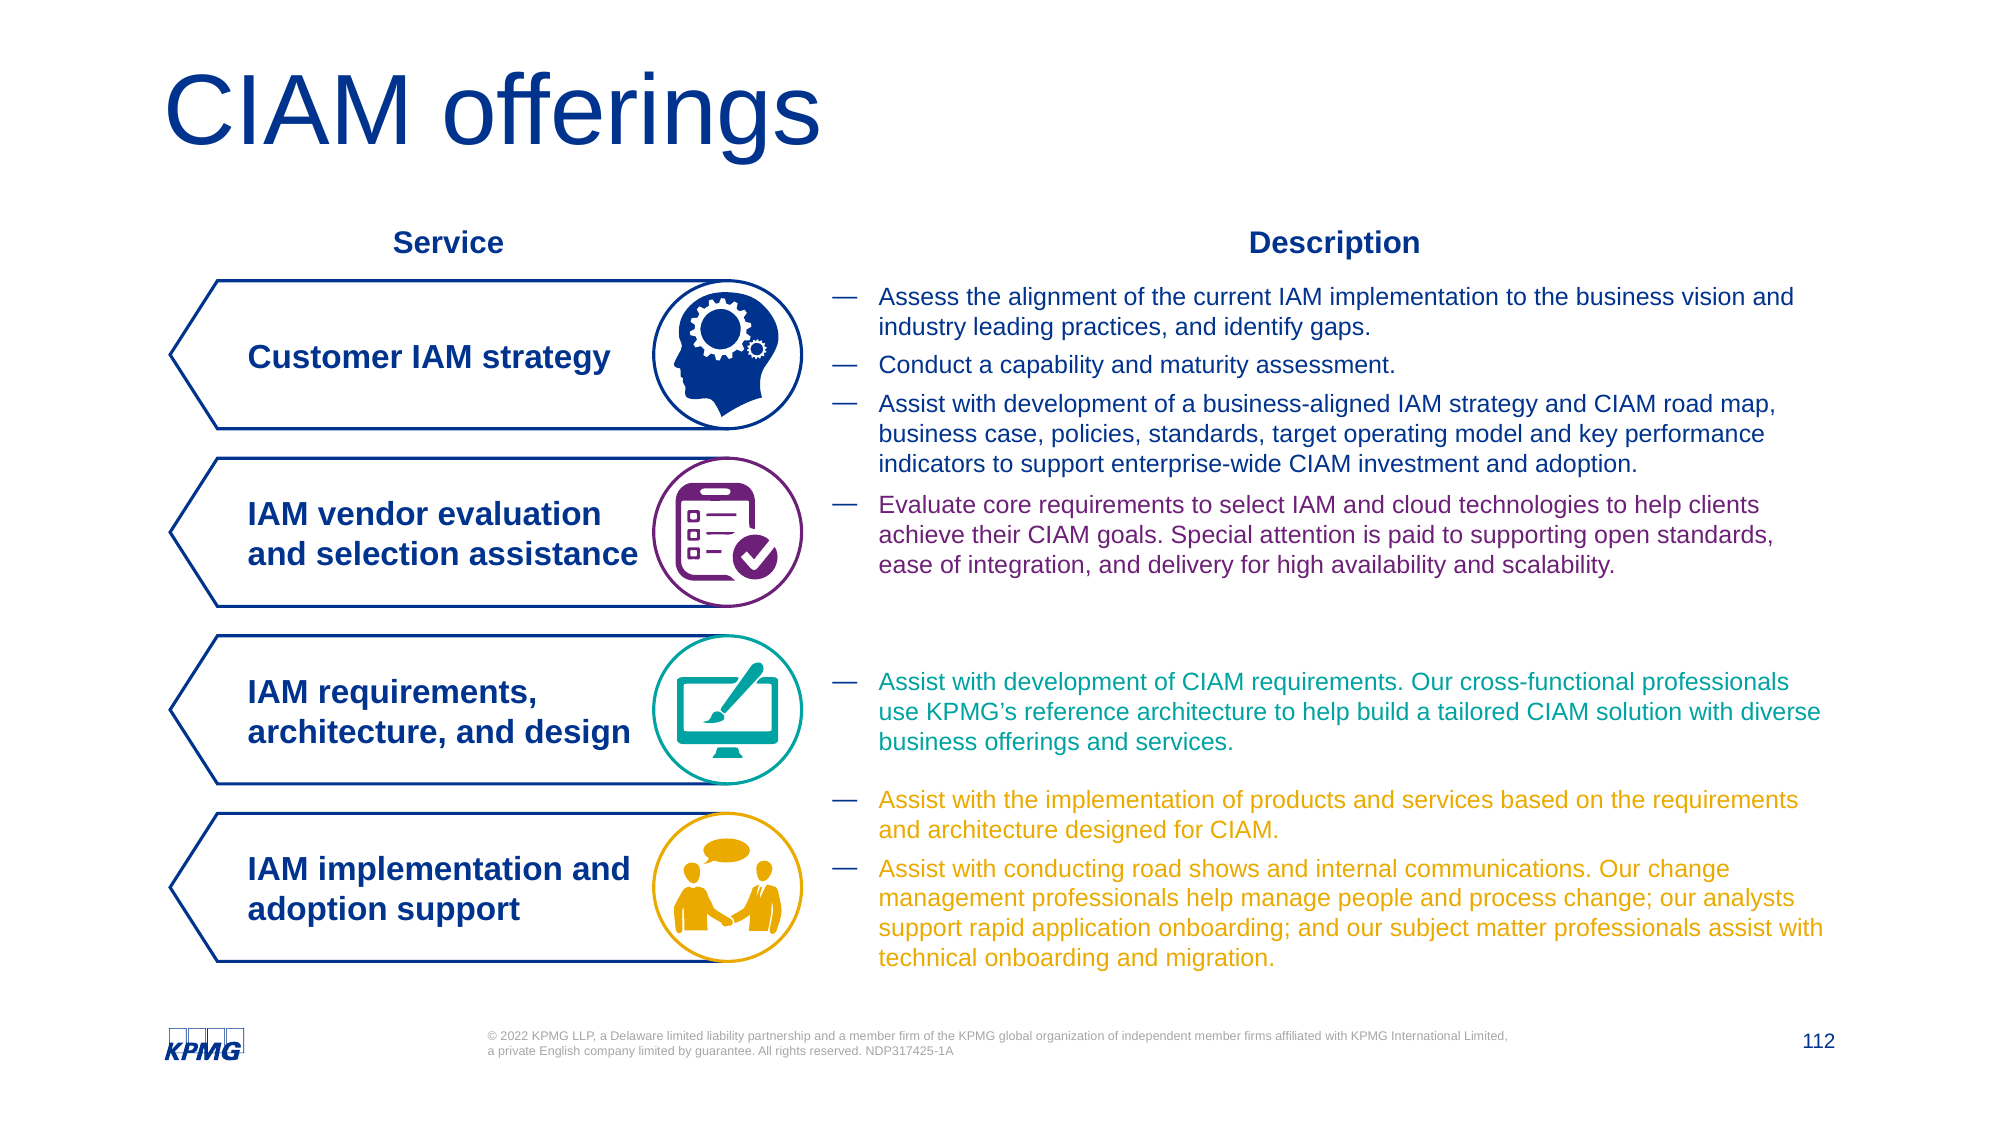

# CIAM offerings
Service
Description
Customer IAM strategy

Assess the alignment of the current IAM implementation to the business vision and industry leading practices, and identify gaps.
Conduct a capability and maturity assessment.
Assist with development of a business-aligned IAM strategy and CIAM road map, business case, policies, standards, target operating model and key performance indicators to support enterprise-wide CIAM investment and adoption.

IAM vendor evaluation
and selection assistance

Evaluate core requirements to select IAM and cloud technologies to help clients achieve their CIAM goals. Special attention is paid to supporting open standards, ease of integration, and delivery for high availability and scalability.
IAM requirements,
architecture, and design

Assist with development of CIAM requirements. Our cross-functional professionals use KPMG’s reference architecture to help build a tailored CIAM solution with diverse business offerings and services.
Assist with the implementation of products and services based on the requirements and architecture designed for CIAM.
Assist with conducting road shows and internal communications. Our change management professionals help manage people and process change; our analysts support rapid application onboarding; and our subject matter professionals assist with technical onboarding and migration.
IAM implementation and adoption support